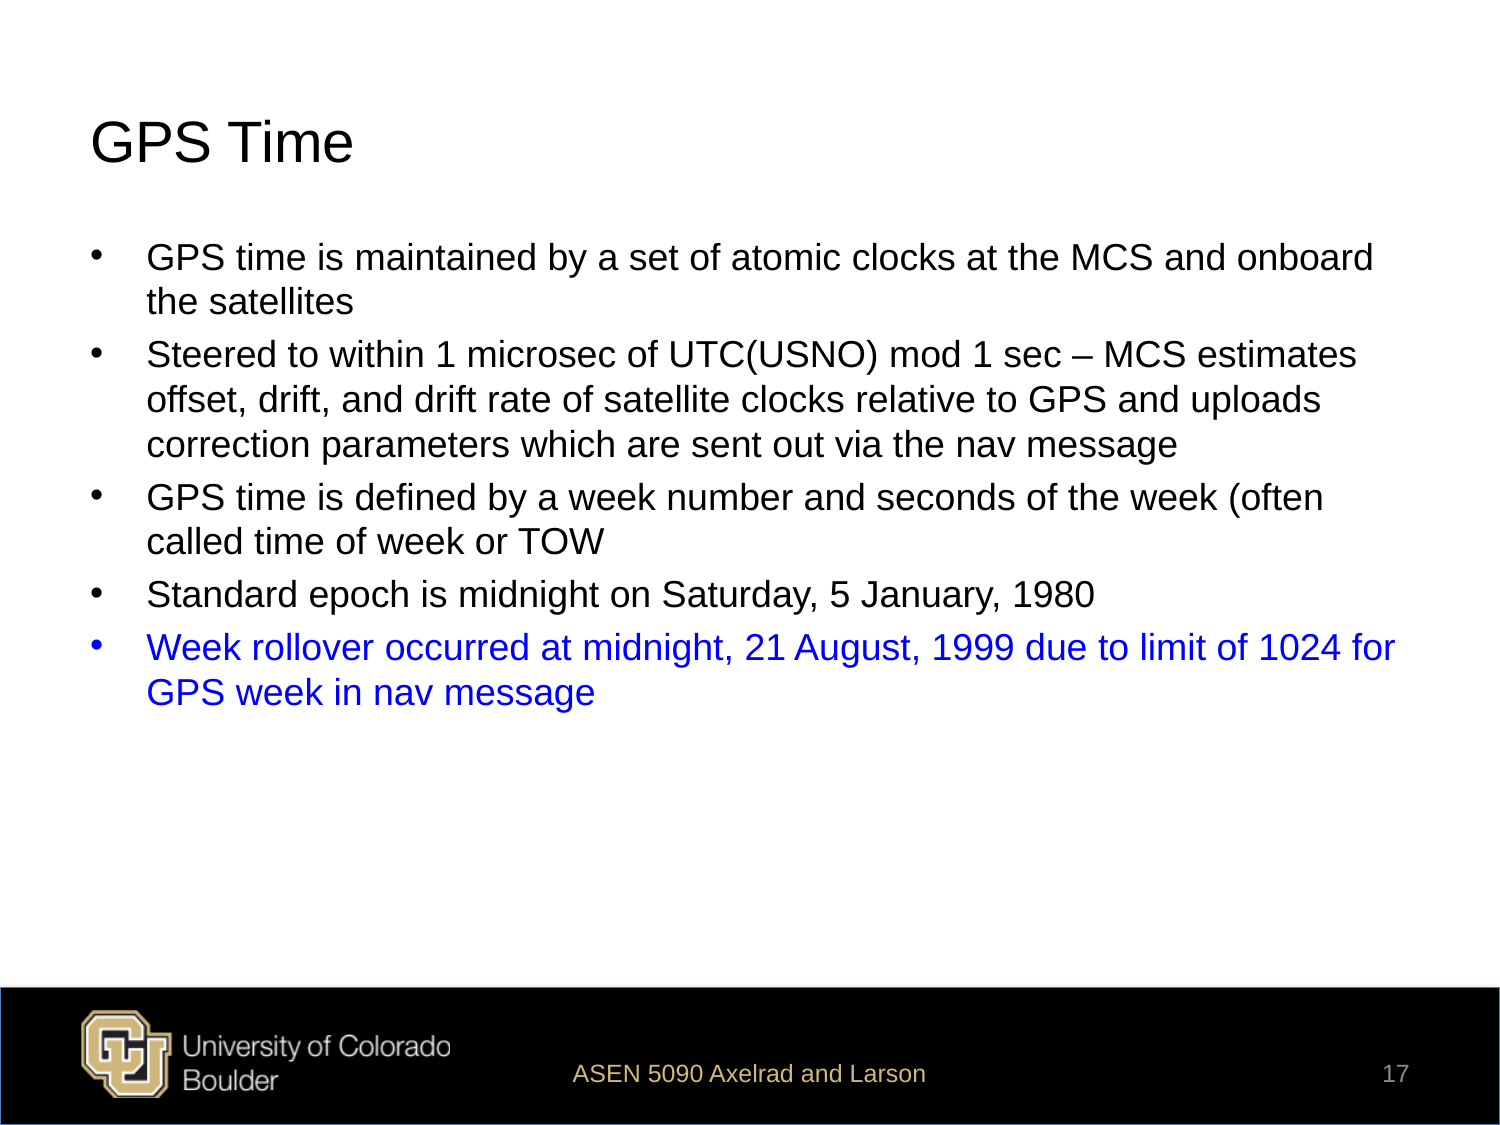

# GPS Time
GPS time is maintained by a set of atomic clocks at the MCS and onboard the satellites
Steered to within 1 microsec of UTC(USNO) mod 1 sec – MCS estimates offset, drift, and drift rate of satellite clocks relative to GPS and uploads correction parameters which are sent out via the nav message
GPS time is defined by a week number and seconds of the week (often called time of week or TOW
Standard epoch is midnight on Saturday, 5 January, 1980
Week rollover occurred at midnight, 21 August, 1999 due to limit of 1024 for GPS week in nav message
ASEN 5090 Axelrad and Larson
17